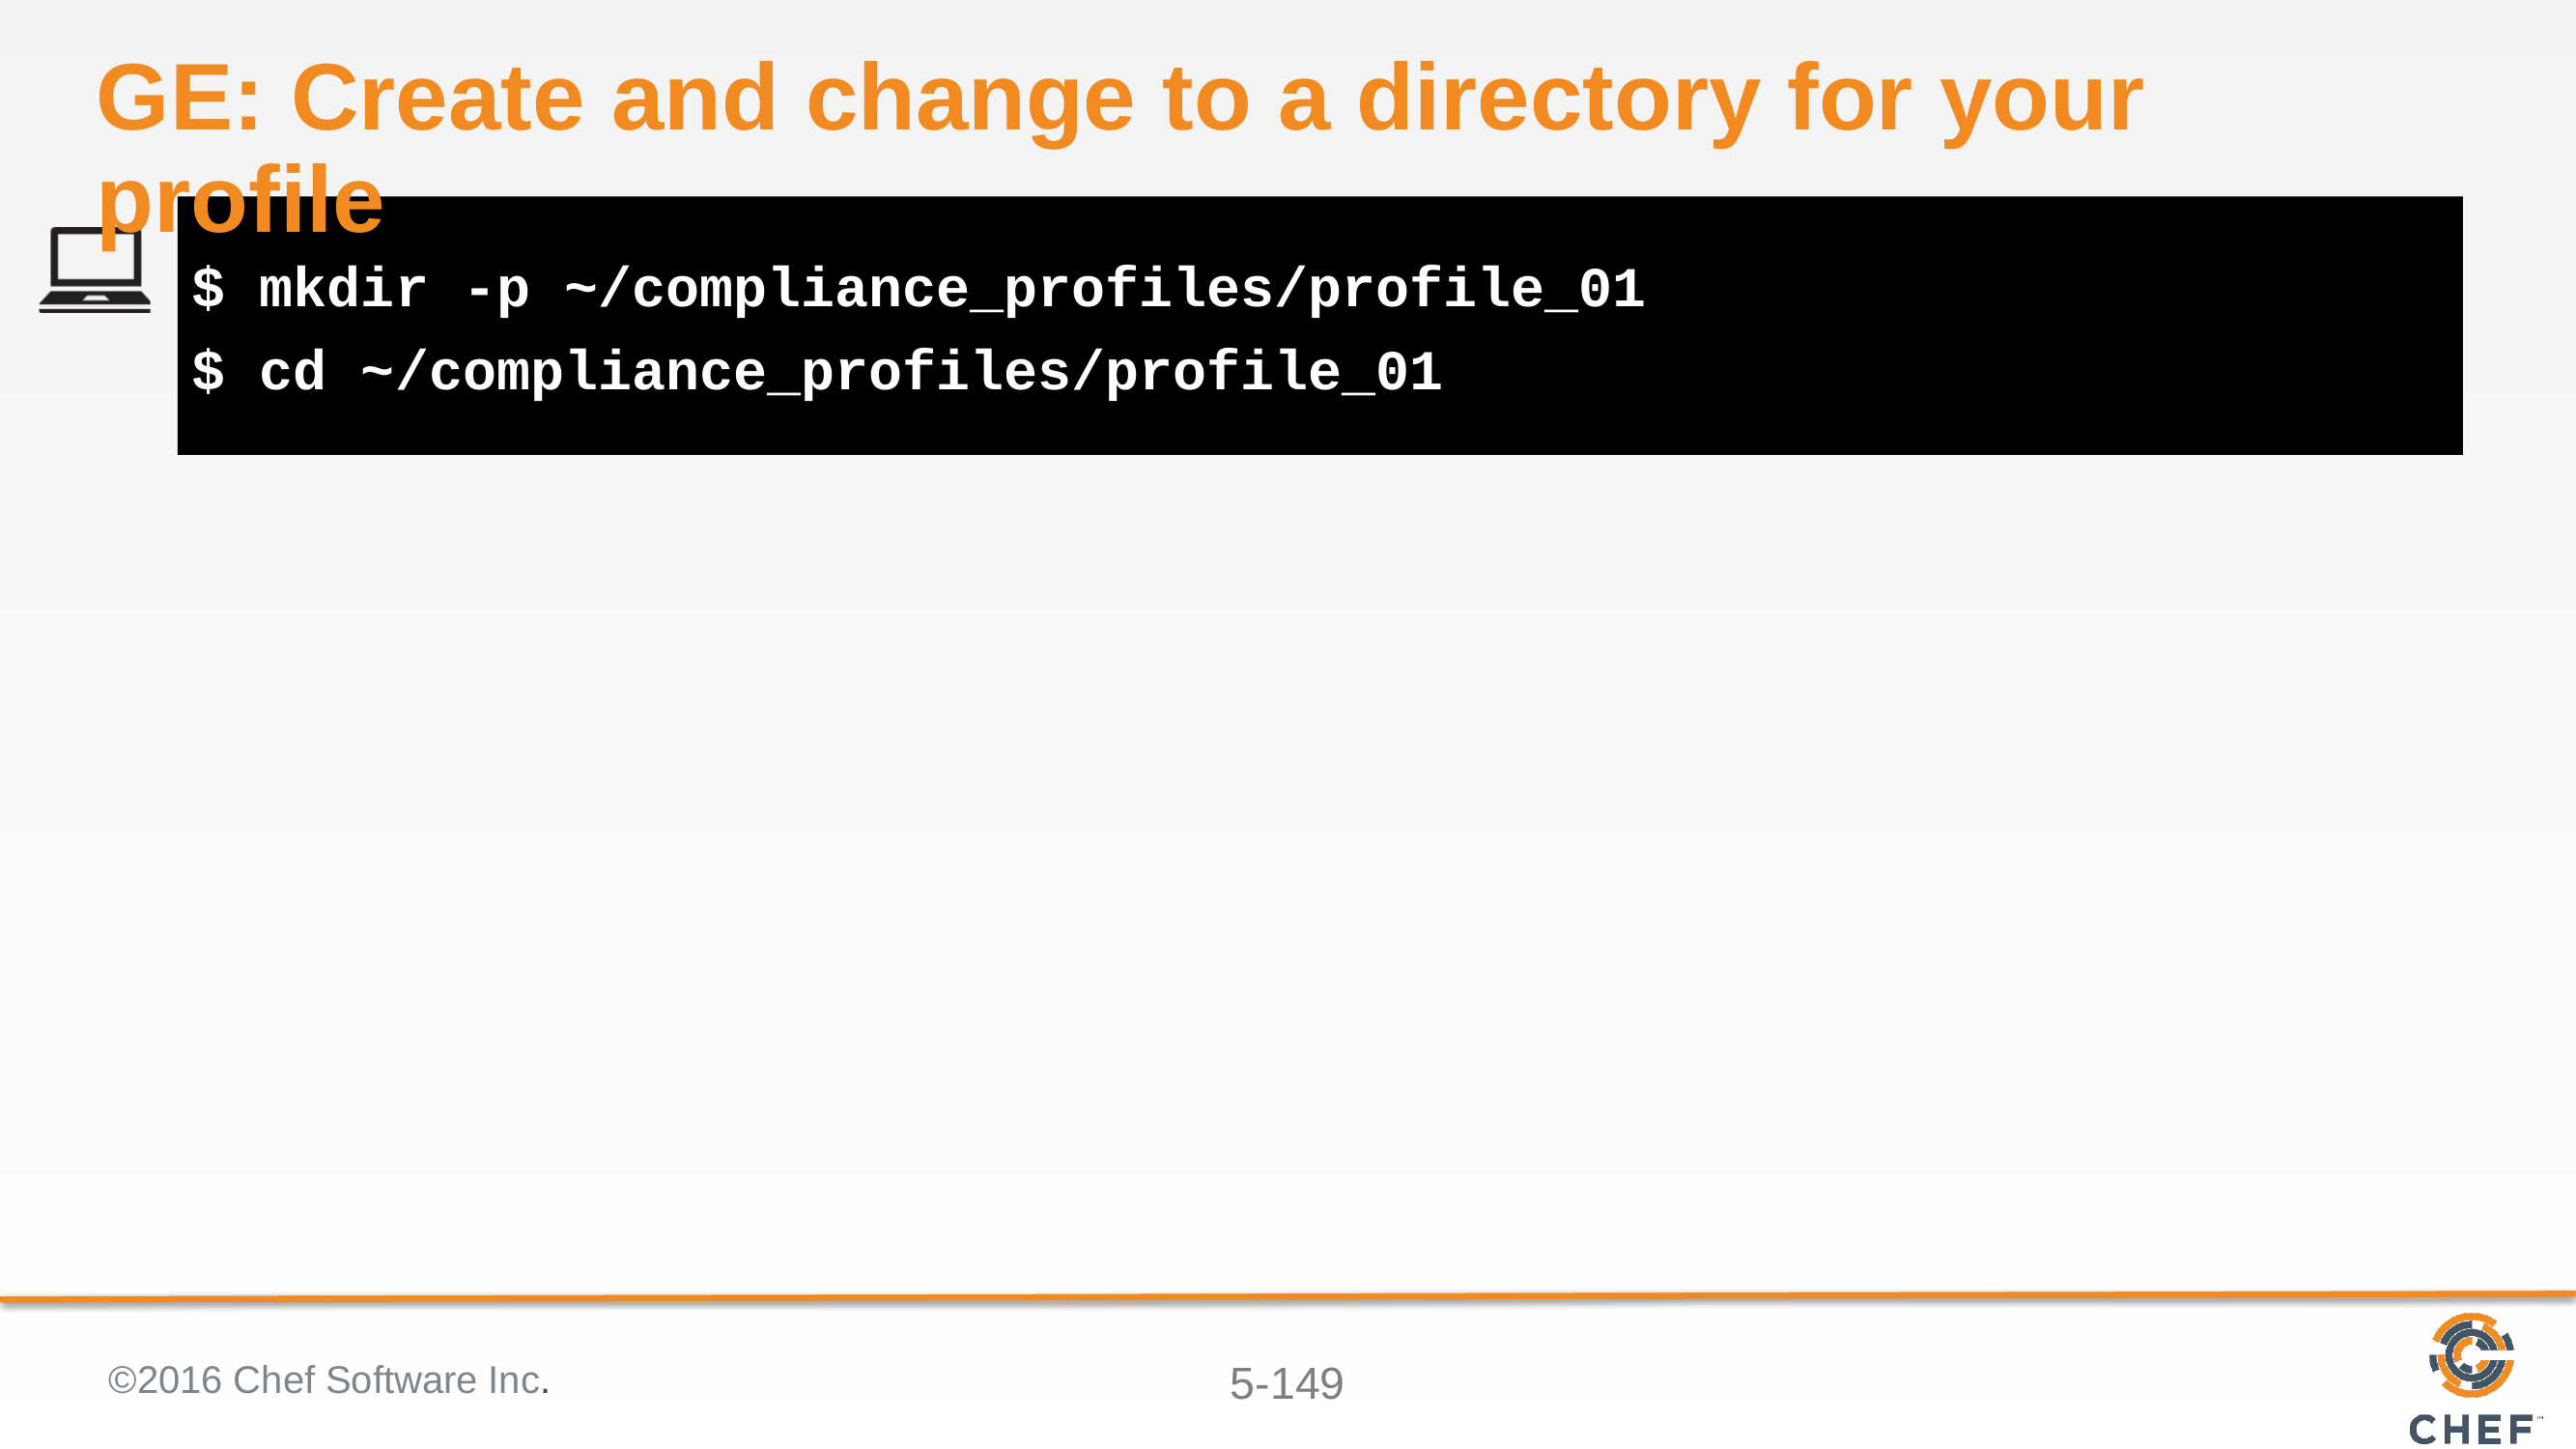

# GE: Create and change to a directory for your profile
$ mkdir -p ~/compliance_profiles/profile_01
$ cd ~/compliance_profiles/profile_01